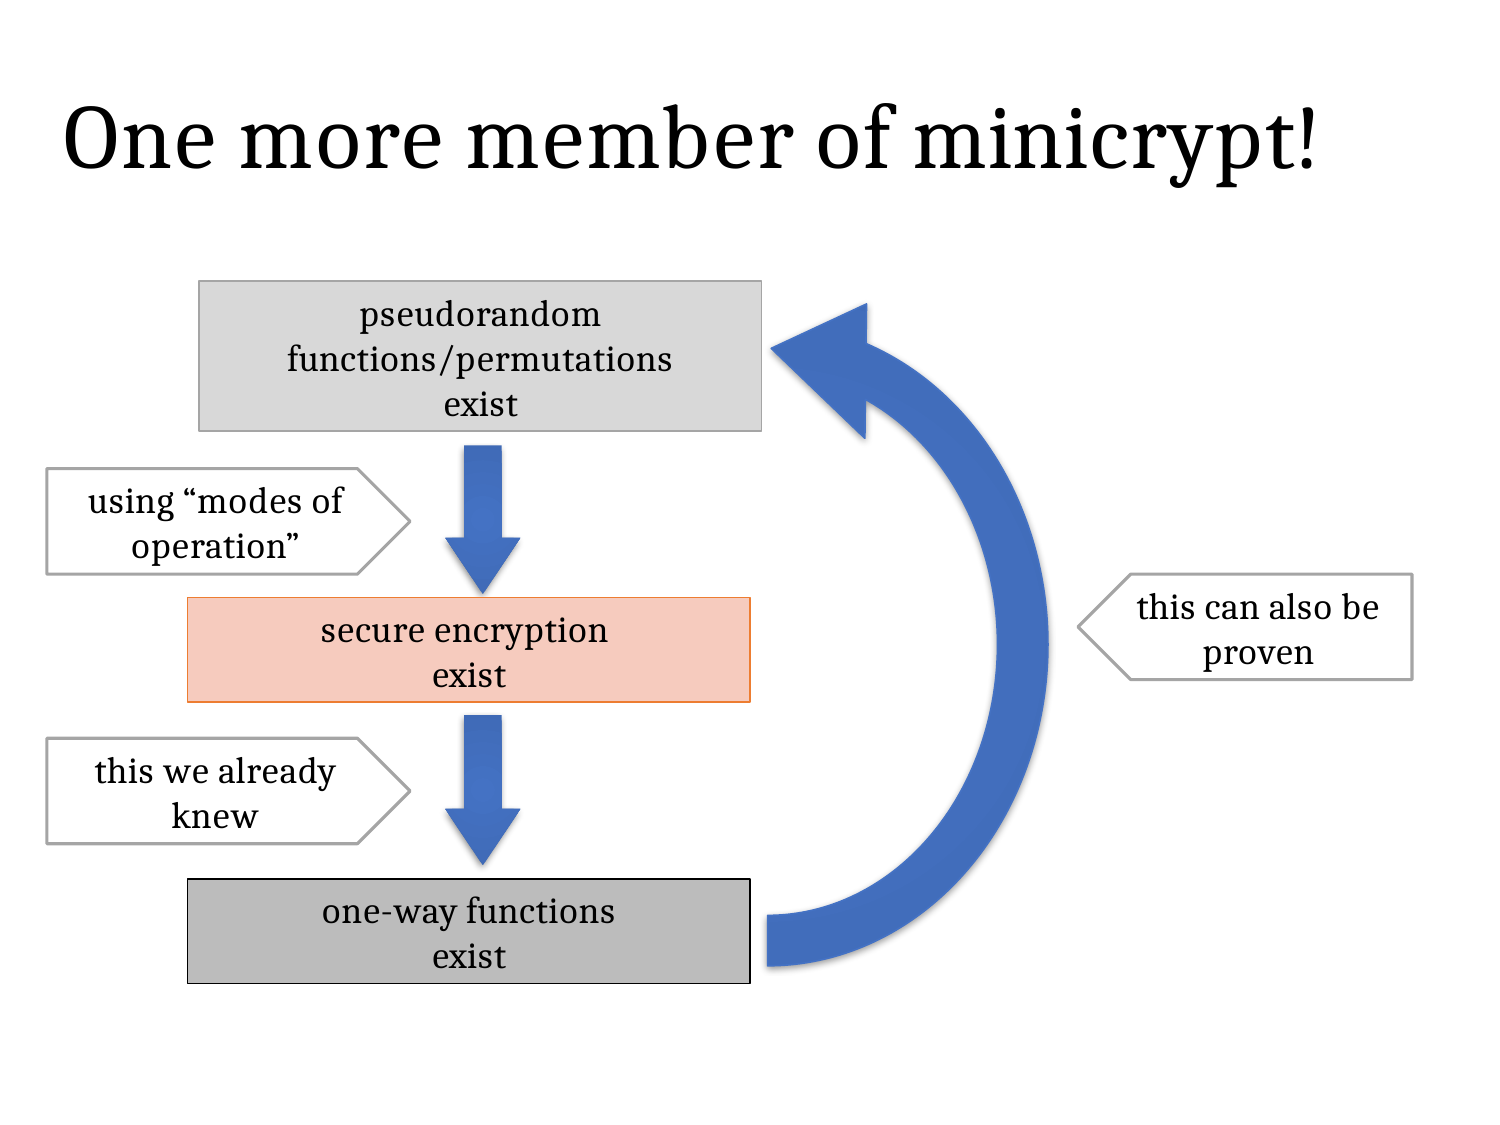

# One more member of minicrypt!
pseudorandom
functions/permutations
exist

using “modes of operation”

this can also be proven
secure encryption
exist
this we already knew

one-way functions
exist